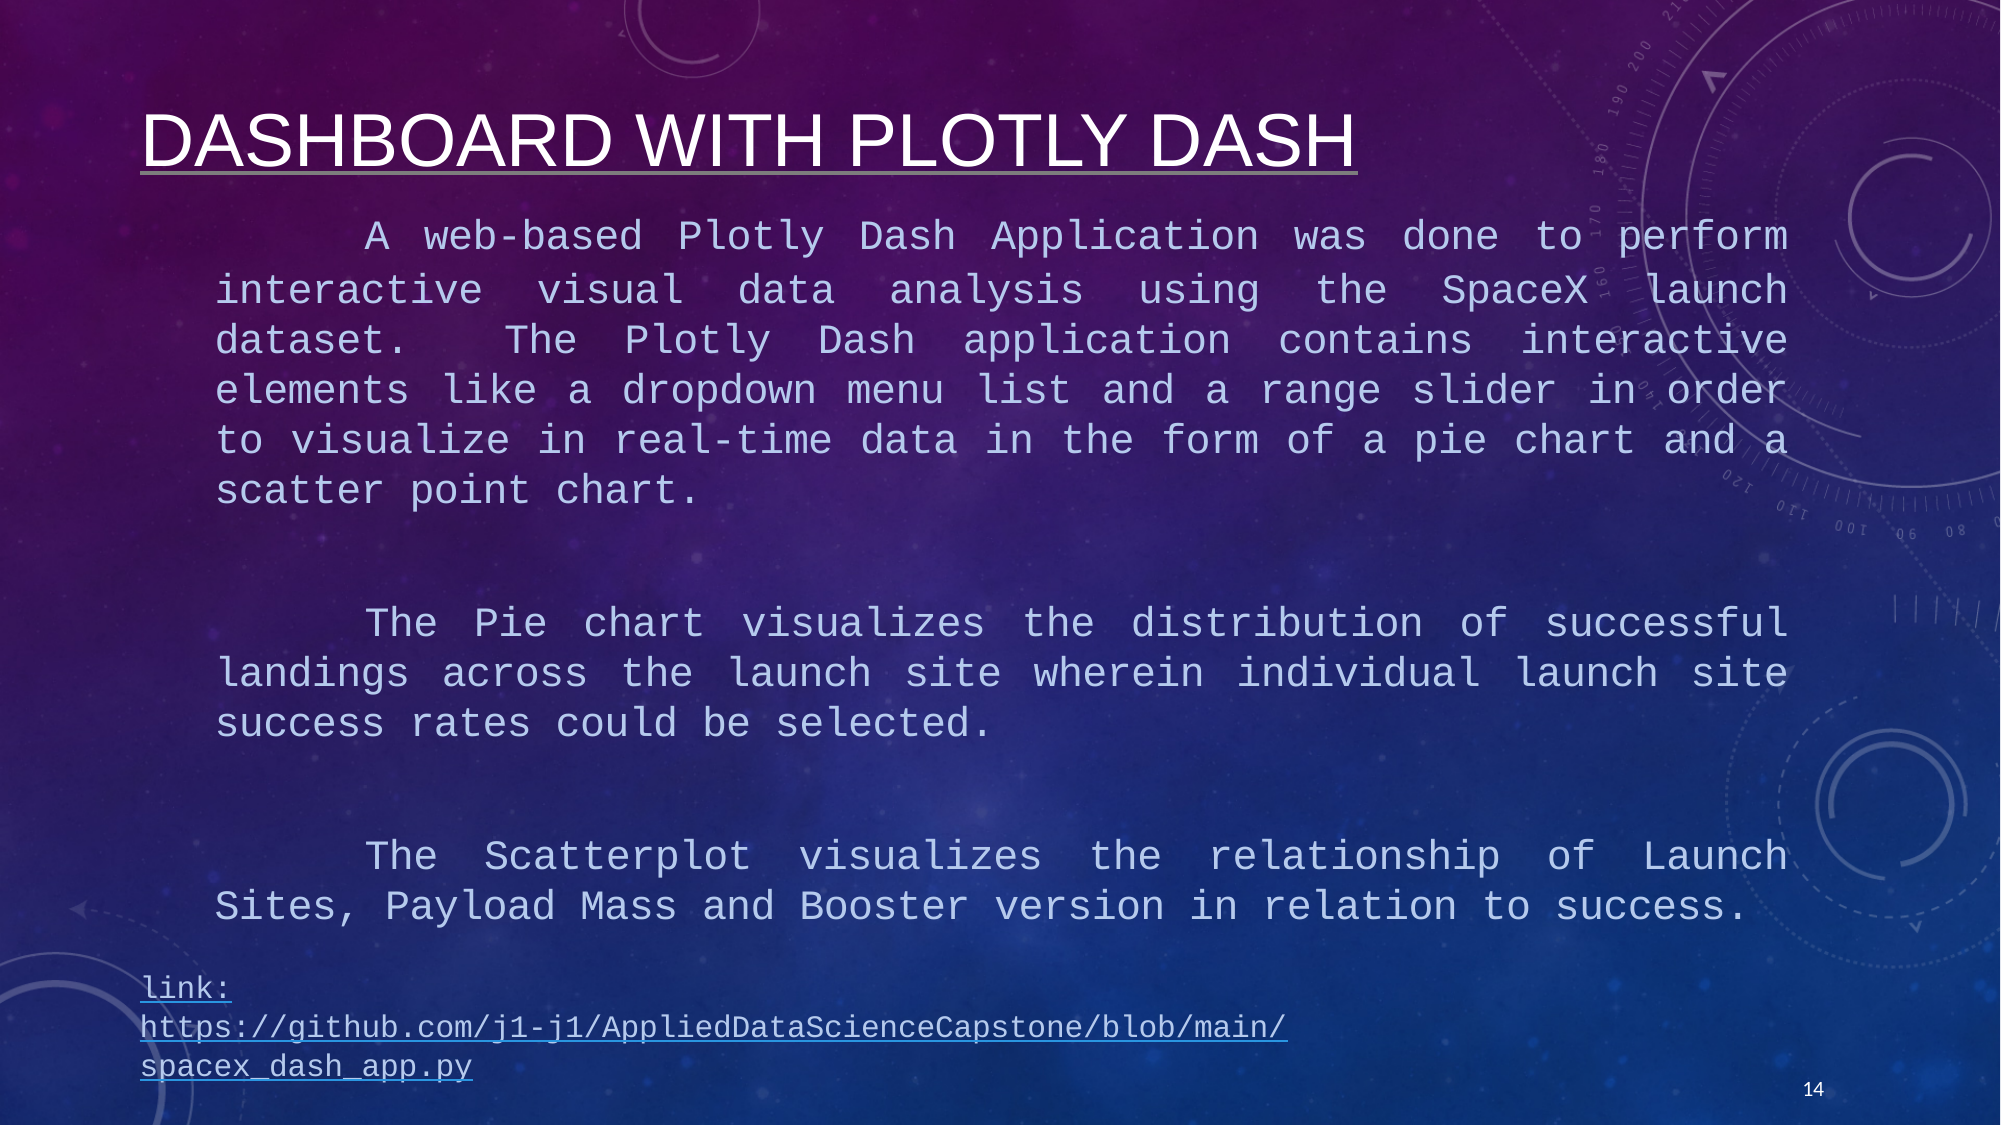

# dashboard with plotly dash
			A web-based Plotly Dash Application was done to perform interactive visual data analysis using the SpaceX launch dataset.  The Plotly Dash application contains interactive elements like a dropdown menu list and a range slider in order to visualize in real-time data in the form of a pie chart and a scatter point chart.

			The Pie chart visualizes the distribution of successful landings across the launch site wherein individual launch site success rates could be selected.

			The Scatterplot visualizes the relationship of Launch Sites, Payload Mass and Booster version in relation to success.
link:
https://github.com/j1-j1/AppliedDataScienceCapstone/blob/main/
spacex_dash_app.py
14